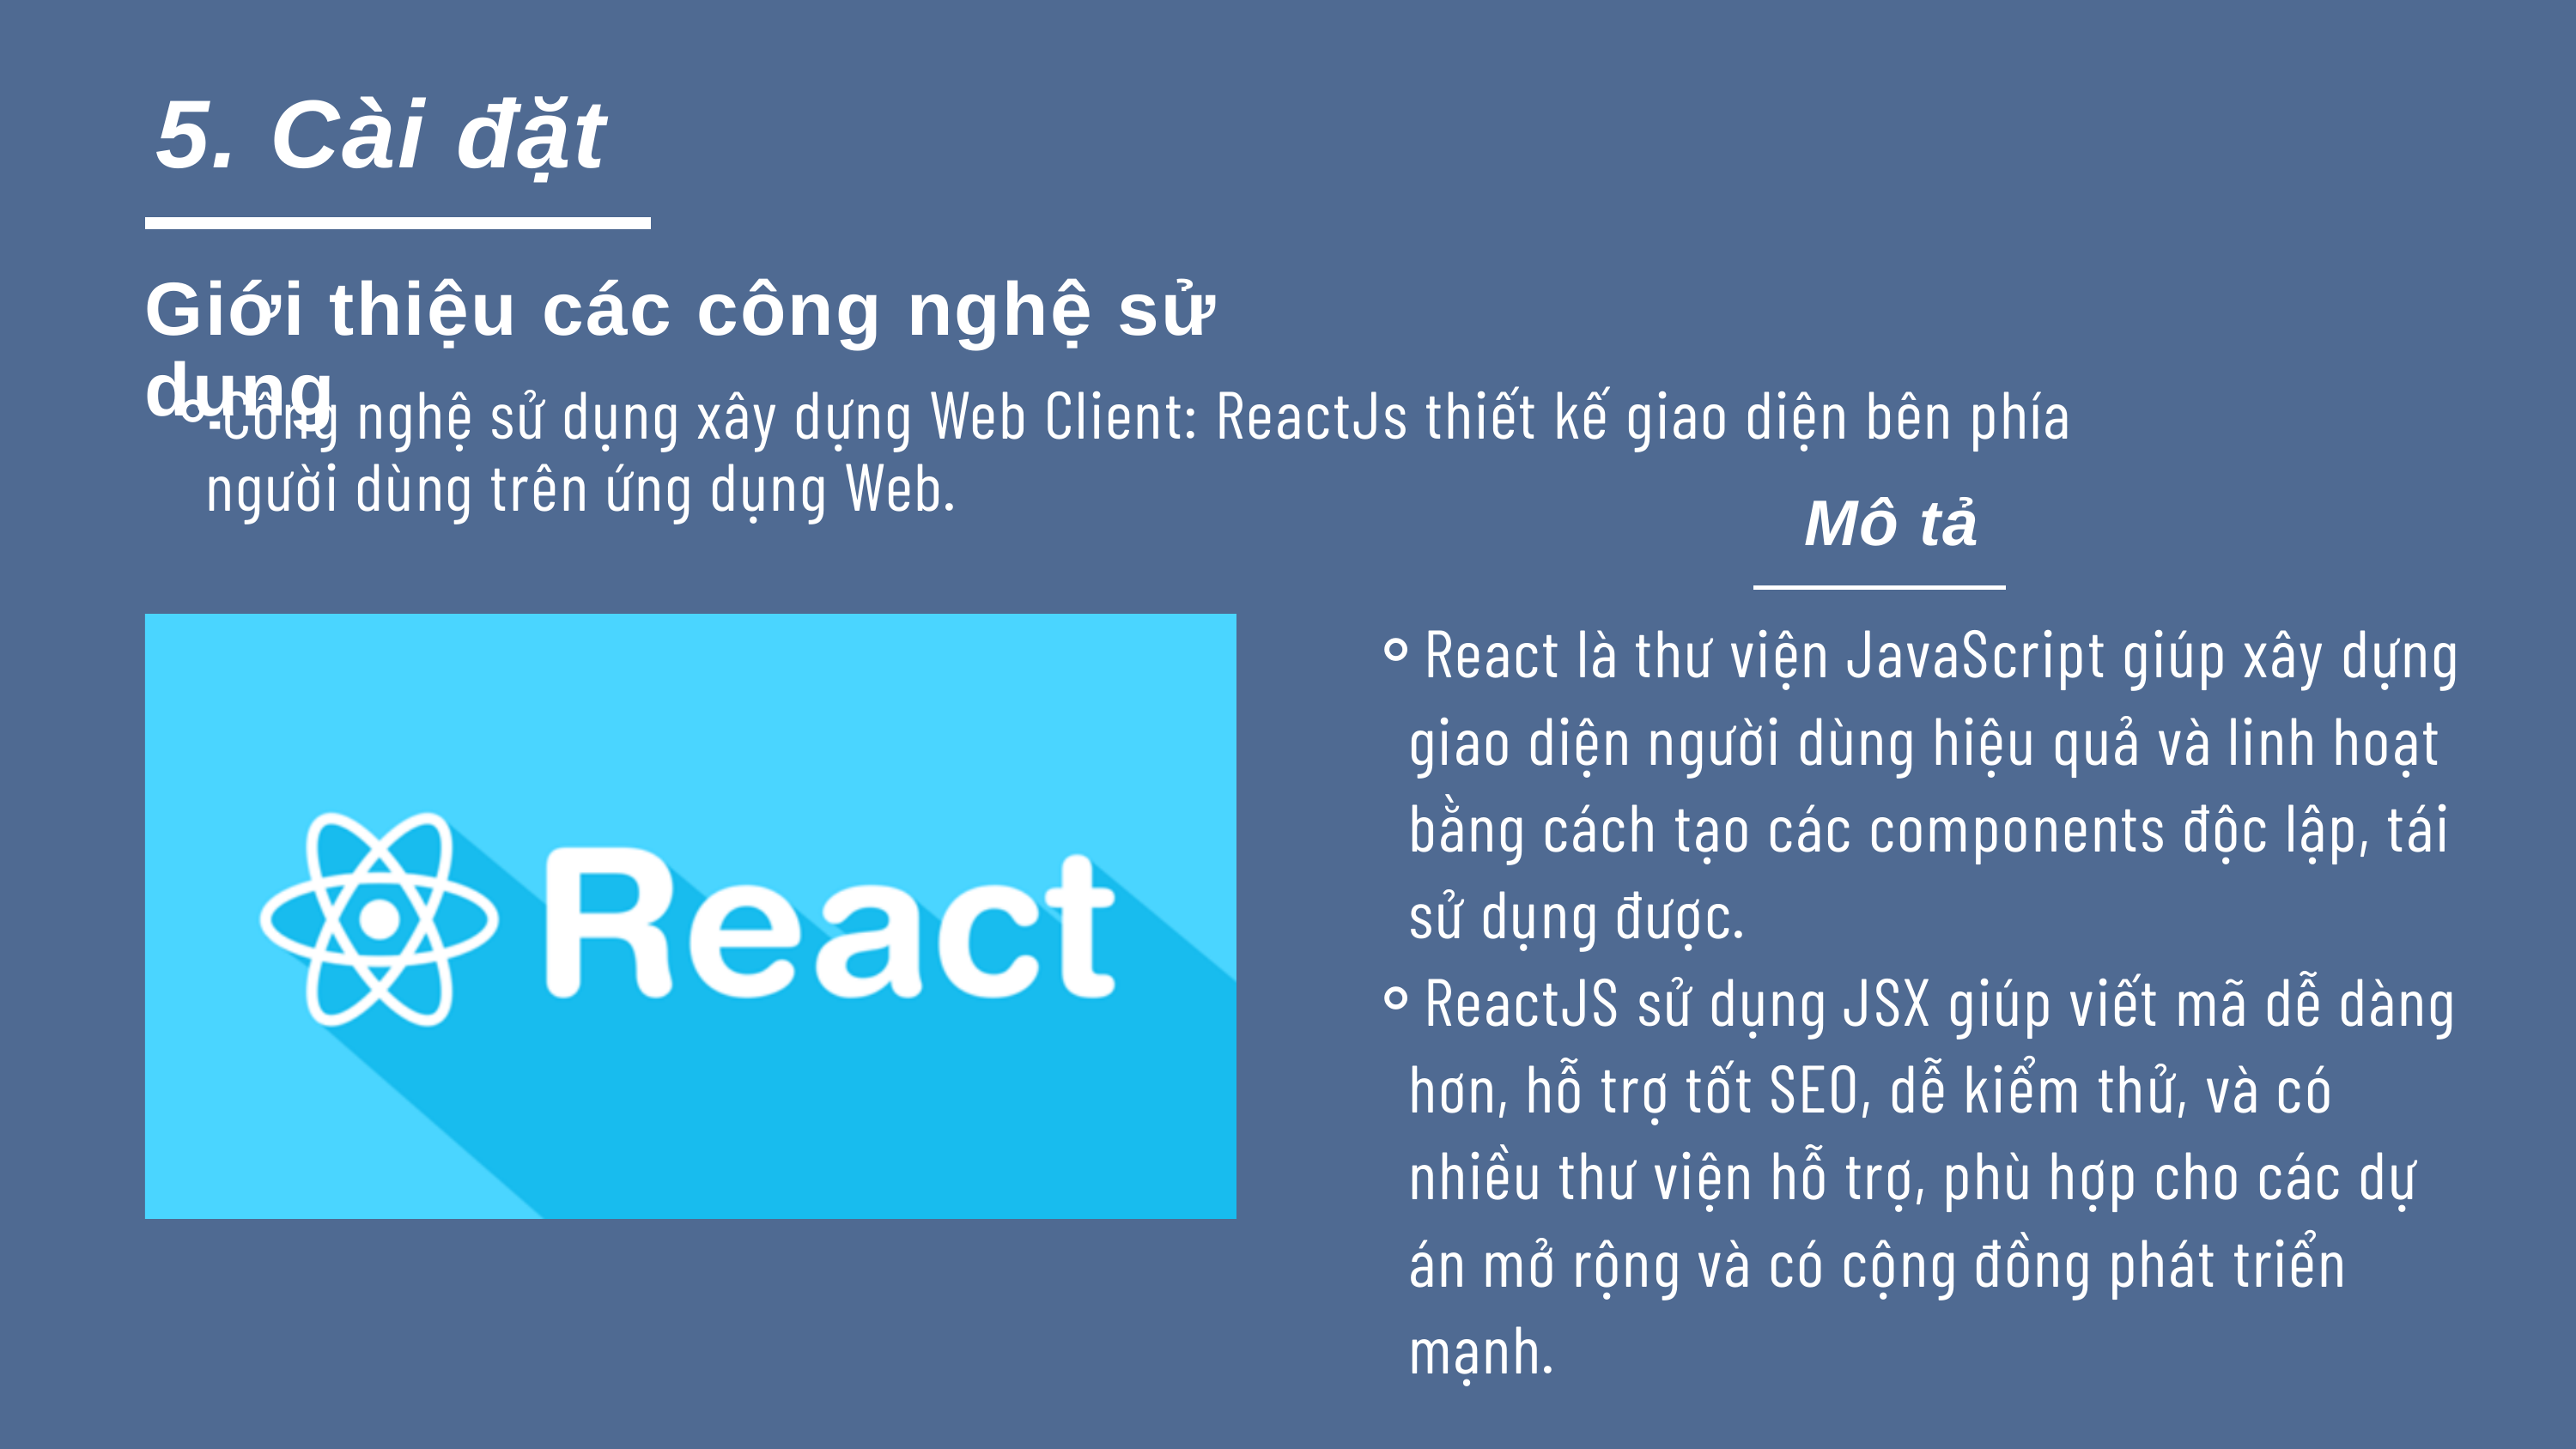

5. Cài đặt

Giới thiệu các công nghệ sử dụng

Công nghệ sử dụng xây dựng Web Client: ReactJs thiết kế giao diện bên phía người dùng trên ứng dụng Web.

Mô tả

React là thư viện JavaScript giúp xây dựng giao diện người dùng hiệu quả và linh hoạt bằng cách tạo các components độc lập, tái sử dụng được.
ReactJS sử dụng JSX giúp viết mã dễ dàng hơn, hỗ trợ tốt SEO, dễ kiểm thử, và có nhiều thư viện hỗ trợ, phù hợp cho các dự án mở rộng và có cộng đồng phát triển mạnh.